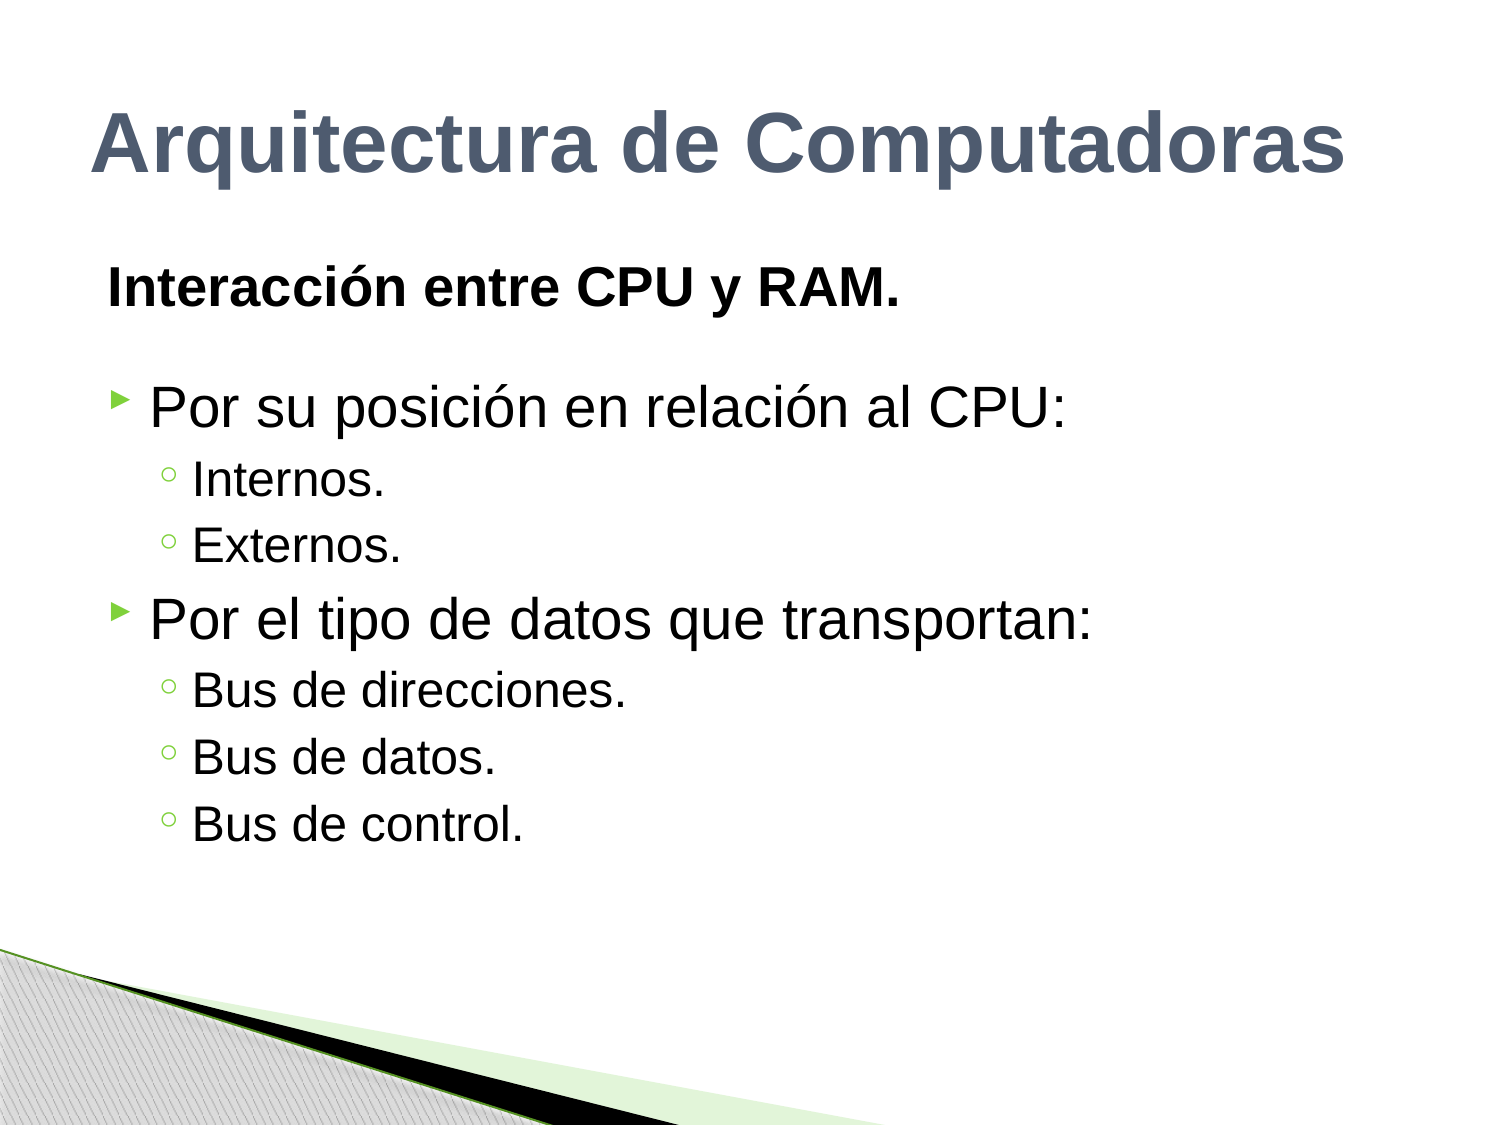

# Arquitectura de Computadoras
Interacción entre CPU y RAM.

Por su posición en relación al CPU:
Internos.
Externos.
Por el tipo de datos que transportan:
Bus de direcciones.
Bus de datos.
Bus de control.